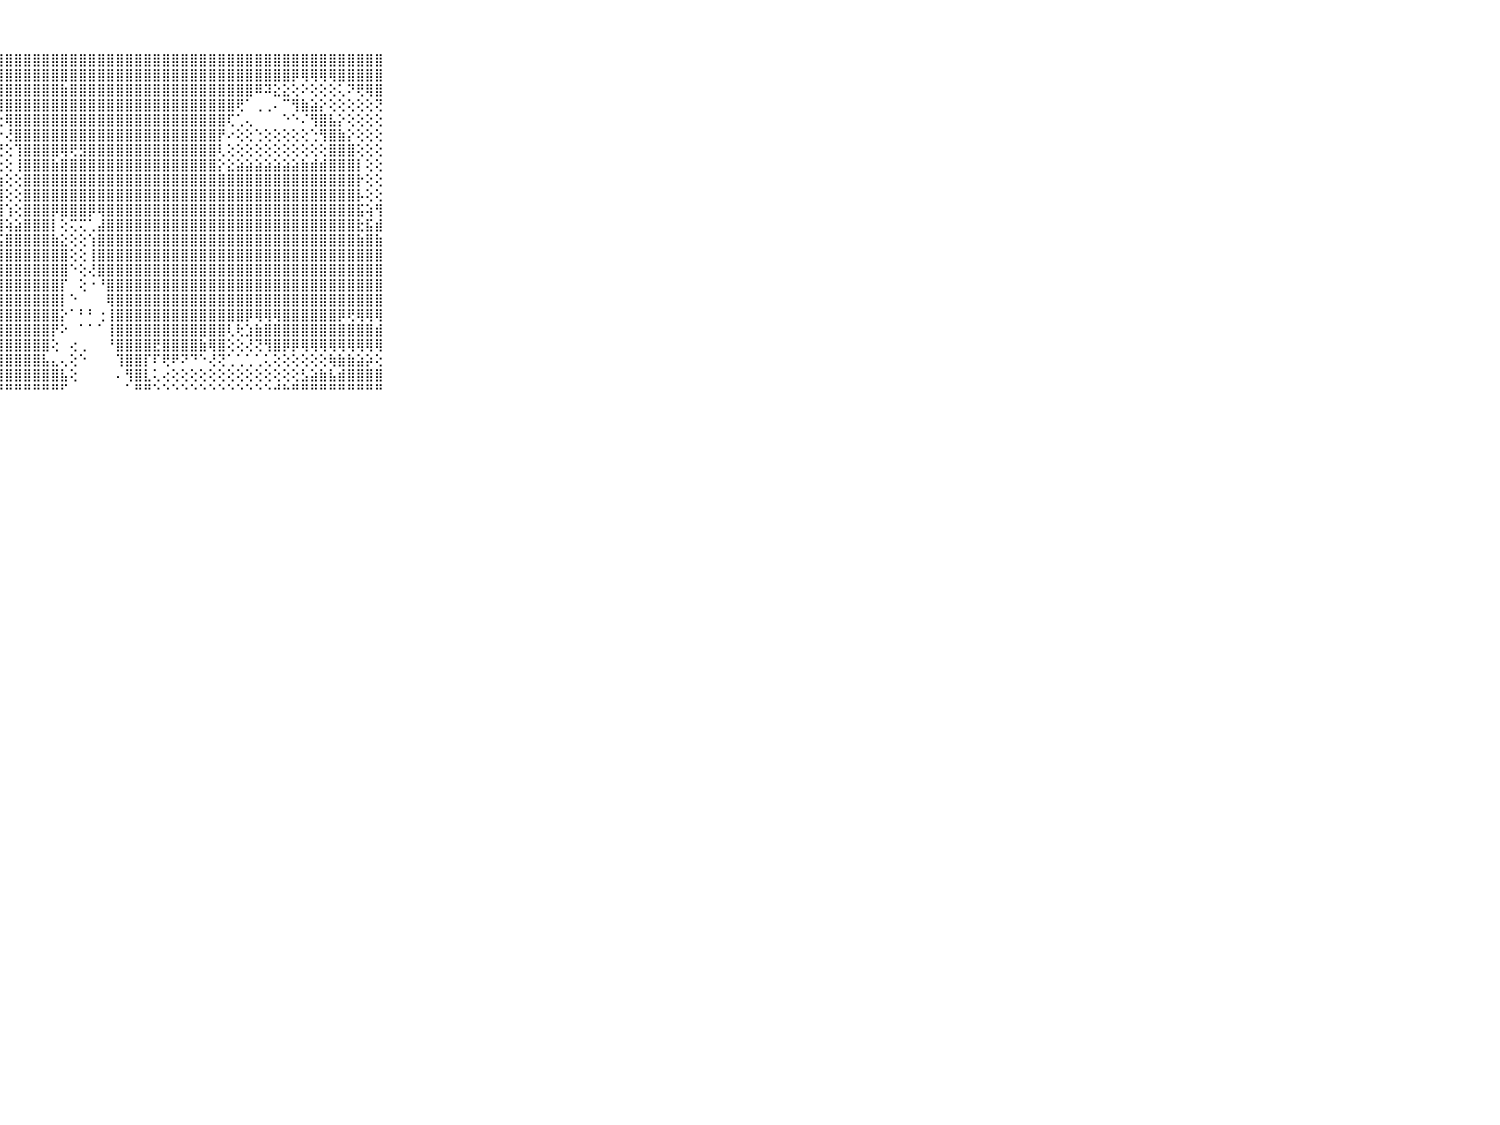

⠀⠀⠀⠀⠀⠀⠀⠀⠀⠀⠀⢝⢝⢕⢕⢕⢕⢝⢝⢻⢿⣿⣿⣿⣿⣿⣿⣿⣿⣿⣿⣿⣿⣿⣿⣿⣿⣿⣿⣿⣿⣿⣿⣿⣿⣿⣿⣿⣿⣿⣿⣿⣿⣿⣿⣿⣿⣿⣿⣿⣿⣿⣿⣿⣿⣿⣿⣿⣿⠀⠀⠀⠀⠀⠀⠀⠀⠀⠀⠀⠀
⠀⠀⠀⠀⠀⠀⠀⠀⠀⠀⠀⣅⡙⠍⢗⢗⢧⣵⣕⡕⢕⢕⢝⢿⣿⣿⣿⣿⣿⣿⣿⣿⣿⣿⣿⣿⣿⣿⣿⣿⣿⣿⣿⣿⣿⣿⣿⣿⣿⣿⣿⣿⣿⣿⣿⣿⣿⣿⣿⡿⢿⢿⢿⢿⣿⣿⣿⣿⣿⠀⠀⠀⠀⠀⠀⠀⠀⠀⠀⠀⠀
⠀⠀⠀⠀⠀⠀⠀⠀⠀⠀⠀⢝⢕⢕⢕⢕⢕⢕⢝⡻⣷⣵⣕⡕⢜⢻⣿⣿⣿⣿⣿⣿⣿⣿⣷⣿⣿⣿⣿⣿⣿⣿⣿⣿⣿⣿⣿⣿⣿⣿⣿⣿⣿⣿⣿⠿⠽⣕⣕⢕⠕⢕⢕⢕⢅⠝⢟⢿⣿⠀⠀⠀⠀⠀⠀⠀⠀⠀⠀⠀⠀
⠀⠀⠀⠀⠀⠀⠀⠀⠀⠀⠀⢕⢕⢕⢕⢕⢕⢕⢕⢕⢜⢻⣿⣧⡕⢕⢜⢿⣿⣿⣿⣿⣿⣿⣿⣿⣿⣿⣿⣿⣿⣿⣿⣿⣿⣿⣿⣿⣿⣿⣿⣿⣿⢟⠁⢀⢀⠄⠉⢻⣷⣵⡕⢕⢕⢕⢕⢕⢝⠀⠀⠀⠀⠀⠀⠀⠀⠀⠀⠀⠀
⠀⠀⠀⠀⠀⠀⠀⠀⠀⠀⠀⢕⢕⢕⢕⢕⢕⢕⢕⢕⢕⢕⢜⢿⣿⣧⢕⢕⢿⣿⣿⣿⣿⣿⣿⣿⣿⣿⣿⣿⣿⣿⣿⣿⣿⣿⣿⣿⣿⣿⣿⣿⢏⢁⢄⠀⠀⠀⠑⠑⠌⢻⣿⣧⡕⢕⢕⢕⢕⠀⠀⠀⠀⠀⠀⠀⠀⠀⠀⠀⠀
⠀⠀⠀⠀⠀⠀⠀⠀⠀⠀⠀⣵⣵⣕⡕⢕⣕⡕⢕⢕⢕⢕⢕⢕⢻⣿⣧⡕⢜⣿⣿⣿⣿⣿⣿⣿⣿⣿⣿⣿⣿⣿⣿⣿⣿⣿⣿⣿⣿⣿⣿⡟⠔⢕⢕⢑⢕⢕⢕⢕⢕⢑⢻⣿⣷⡕⢕⢕⢕⠀⠀⠀⠀⠀⠀⠀⠀⠀⠀⠀⠀
⠀⠀⠀⠀⠀⠀⠀⠀⠀⠀⠀⣿⣿⣿⣿⣿⣿⣿⣿⣿⣿⣷⣷⣧⣝⣿⣿⣟⢕⢹⣿⣿⣿⣿⢿⢟⣻⣿⣿⣿⣿⣿⣿⣿⣿⣿⣿⣿⣿⣿⣿⢇⢕⢕⢕⢕⢕⢕⢕⢕⢕⢕⢕⣿⣿⣿⢕⢕⢕⠀⠀⠀⠀⠀⠀⠀⠀⠀⠀⠀⠀
⠀⠀⠀⠀⠀⠀⠀⠀⠀⠀⠀⣿⣿⣿⣿⣿⣿⣿⣿⣿⣿⣿⣿⣿⣿⣿⣿⣗⢕⢸⣿⣿⣿⣷⣿⣿⣿⣿⣿⣿⣿⣿⣿⣿⣿⣿⣿⣿⣿⣿⣿⡕⣕⣵⣵⣵⣵⣵⣵⣵⣷⣾⣾⣿⣿⣿⡇⢕⢕⠀⠀⠀⠀⠀⠀⠀⠀⠀⠀⠀⠀
⠀⠀⠀⠀⠀⠀⠀⠀⠀⠀⠀⣿⣿⣿⣿⣿⣿⣿⣿⣿⣿⣿⣿⣿⣿⣿⣿⣷⢕⢕⣿⣿⣿⣿⣿⣿⣿⣿⣿⣿⣿⣿⣿⣿⣿⣿⣿⣿⣿⣿⣿⣿⣿⣿⣿⣿⣿⣿⣿⣿⣿⣿⣿⣿⣿⣿⡗⢕⢕⠀⠀⠀⠀⠀⠀⠀⠀⠀⠀⠀⠀
⠀⠀⠀⠀⠀⠀⠀⠀⠀⠀⠀⣿⣿⣿⣿⣿⣿⣿⣿⣿⣿⣿⣿⣿⣿⣿⣿⣿⢕⢕⣿⣿⣿⣿⣿⣿⣿⣿⣿⣿⣿⣿⣿⣿⣿⣿⣿⣿⣿⣿⣿⣿⣿⣿⣿⣿⣿⣿⣿⣿⣿⣿⣿⣿⣿⣿⡧⢕⢕⠀⠀⠀⠀⠀⠀⠀⠀⠀⠀⠀⠀
⠀⠀⠀⠀⠀⠀⠀⠀⠀⠀⠀⣿⣿⣿⣿⣿⣿⣿⣿⣿⣿⣿⣿⣿⣿⣿⣿⣿⢱⢕⣿⣿⣿⡿⣿⣿⣿⡿⢿⣿⣿⣿⣿⣿⣿⣿⣿⣿⣿⣿⣿⣿⣿⣿⣿⣿⣿⣿⣿⣿⣿⣿⣿⣿⣿⣿⣯⢵⢻⠀⠀⠀⠀⠀⠀⠀⠀⠀⠀⠀⠀
⠀⠀⠀⠀⠀⠀⠀⠀⠀⠀⠀⣿⣿⣿⣿⣿⣿⣿⣿⣿⣿⣿⣿⣿⣿⣿⣿⣿⢵⣵⣿⣿⣿⡇⢕⢍⢍⢁⣼⣿⣿⣿⣿⣿⣿⣿⣿⣿⣿⣿⣿⣿⣿⣿⣿⣿⣿⣿⣿⣿⣿⣿⣿⣿⣿⣿⣗⣯⣾⠀⠀⠀⠀⠀⠀⠀⠀⠀⠀⠀⠀
⠀⠀⠀⠀⠀⠀⠀⠀⠀⠀⠀⣿⣿⣿⣿⣿⣿⣿⣿⣿⣿⣿⣿⣿⣿⣿⣿⣯⣿⣿⣿⣿⣿⣷⣕⢕⢕⢱⣿⣿⣿⣿⣿⣿⣿⣿⣿⣿⣿⣿⣿⣿⣿⣿⣿⣿⣿⣿⣿⣿⣿⣿⣿⣿⣿⣿⣷⣿⣷⠀⠀⠀⠀⠀⠀⠀⠀⠀⠀⠀⠀
⠀⠀⠀⠀⠀⠀⠀⠀⠀⠀⠀⣿⣿⣿⣿⣿⣿⣿⣿⣿⣿⣿⣿⣿⣿⣿⣿⣿⣿⣿⣿⣿⣿⣿⣿⢕⢕⢸⣿⣿⣿⣿⣿⣿⣿⣿⣿⣿⣿⣿⣿⣿⣿⣿⣿⣿⣿⣿⣿⣿⣿⣿⣿⣿⣿⣿⣿⣿⣿⠀⠀⠀⠀⠀⠀⠀⠀⠀⠀⠀⠀
⠀⠀⠀⠀⠀⠀⠀⠀⠀⠀⠀⣿⣿⣿⣿⣿⣿⣿⣿⣿⣿⣿⣿⣿⣿⣿⣿⣿⣿⣿⣿⣿⣿⣿⣿⠑⢕⢜⣿⣿⣿⣿⣿⣿⣿⣿⣿⣿⣿⣿⣿⣿⣿⣿⣿⣿⣿⣿⣿⣿⣿⣿⣿⣿⣿⣿⣿⣿⣿⠀⠀⠀⠀⠀⠀⠀⠀⠀⠀⠀⠀
⠀⠀⠀⠀⠀⠀⠀⠀⠀⠀⠀⣿⣿⣿⣿⣿⣿⣿⣿⣿⣿⣿⣿⣿⣿⣿⣿⣿⣿⣿⣿⣿⣿⣿⡏⠀⢕⠐⠘⣿⣿⣿⣿⣿⣿⣿⣿⣿⣿⣿⣿⣿⣿⣿⣿⣿⣿⣿⣿⣿⣿⣿⣿⣿⣿⣿⣿⣿⣿⠀⠀⠀⠀⠀⠀⠀⠀⠀⠀⠀⠀
⠀⠀⠀⠀⠀⠀⠀⠀⠀⠀⠀⣿⣿⣿⣿⣿⣿⣿⣿⣿⣿⣿⣿⣿⣿⣿⣿⣿⣿⣿⣿⣿⣿⣿⡇⠑⠀⠀⠀⢿⣿⣿⣿⣿⣿⣿⣿⣿⣿⣿⣿⣿⣿⣿⣿⣿⣿⣿⣿⣿⣿⣿⣿⣿⣿⣿⣿⣿⣿⠀⠀⠀⠀⠀⠀⠀⠀⠀⠀⠀⠀
⠀⠀⠀⠀⠀⠀⠀⠀⠀⠀⠀⣿⣿⣿⣿⣿⣿⣿⣿⣿⣿⣿⣿⣿⣿⣿⣿⣿⣿⣿⣿⣿⣿⣿⡕⠁⠃⠃⢐⢸⣿⣿⣿⣿⣿⣿⣿⣿⣿⣿⣿⣿⣿⣿⡿⢿⢿⢿⣿⣿⣿⣿⣿⣿⡿⢟⢿⢿⢿⠀⠀⠀⠀⠀⠀⠀⠀⠀⠀⠀⠀
⠀⠀⠀⠀⠀⠀⠀⠀⠀⠀⠀⣿⣿⣿⣿⣿⣿⣿⣿⣿⣿⣿⣿⣿⣿⣿⣿⣿⣿⣿⣿⣿⣿⡟⠕⠀⠁⠁⠁⢸⣿⣿⣿⣿⣿⣿⣿⣿⣿⣿⣿⣿⢇⢗⣱⣷⣿⣿⣿⣿⣿⣿⣿⣿⣿⣿⣿⣿⣾⠀⠀⠀⠀⠀⠀⠀⠀⠀⠀⠀⠀
⠀⠀⠀⠀⠀⠀⠀⠀⠀⠀⠀⣿⣿⣿⣿⣿⣿⣿⣿⣿⣿⣿⣿⣿⣿⣿⡿⣿⣿⣿⣿⣿⣿⢕⠀⢔⢀⠀⠀⠘⣿⣿⣿⣿⣟⣿⣿⣿⣿⣷⢿⣿⢕⢕⢜⢝⢻⣿⡿⡿⢿⢿⢿⢿⢿⢿⢿⢿⢿⠀⠀⠀⠀⠀⠀⠀⠀⠀⠀⠀⠀
⠀⠀⠀⠀⠀⠀⠀⠀⠀⠀⠀⢟⢟⣹⣽⣿⣿⣿⣿⡿⡿⢿⢿⢟⢟⢏⢕⣿⣿⣿⣿⣿⣧⣄⢄⢕⠑⠀⠀⠀⢹⣿⣿⡏⠏⢟⠟⠝⠙⠑⢜⢝⢁⢁⢁⢁⢅⢕⢕⢕⢕⢕⢕⢷⣷⣷⣵⡵⢕⠀⠀⠀⠀⠀⠀⠀⠀⠀⠀⠀⠀
⠀⠀⠀⠀⠀⠀⠀⠀⠀⠀⠀⢳⣿⣿⣿⣯⣝⣟⣿⣽⣿⣷⣷⣾⣾⣷⣿⣿⣿⣿⣿⣿⣿⣿⣧⢕⠀⠀⠀⠀⠄⢻⣿⣇⢅⢔⢕⢕⢕⢕⢕⢕⢕⢕⢕⢕⢕⢕⢕⢕⣣⣵⣷⣧⣾⣿⣿⣿⣿⠀⠀⠀⠀⠀⠀⠀⠀⠀⠀⠀⠀
⠀⠀⠀⠀⠀⠀⠀⠀⠀⠀⠀⠛⠛⠛⠛⠛⠛⠛⠛⠛⠛⠙⠙⠙⠑⠁⠑⠛⠛⠛⠛⠛⠛⠛⠋⠀⠀⠀⠀⠀⠀⠁⠛⠛⠑⠑⠑⠑⠑⠑⠑⠑⠑⠑⠑⠑⠑⠚⠓⠛⠛⠛⠛⠛⠛⠛⠛⠛⠛⠀⠀⠀⠀⠀⠀⠀⠀⠀⠀⠀⠀